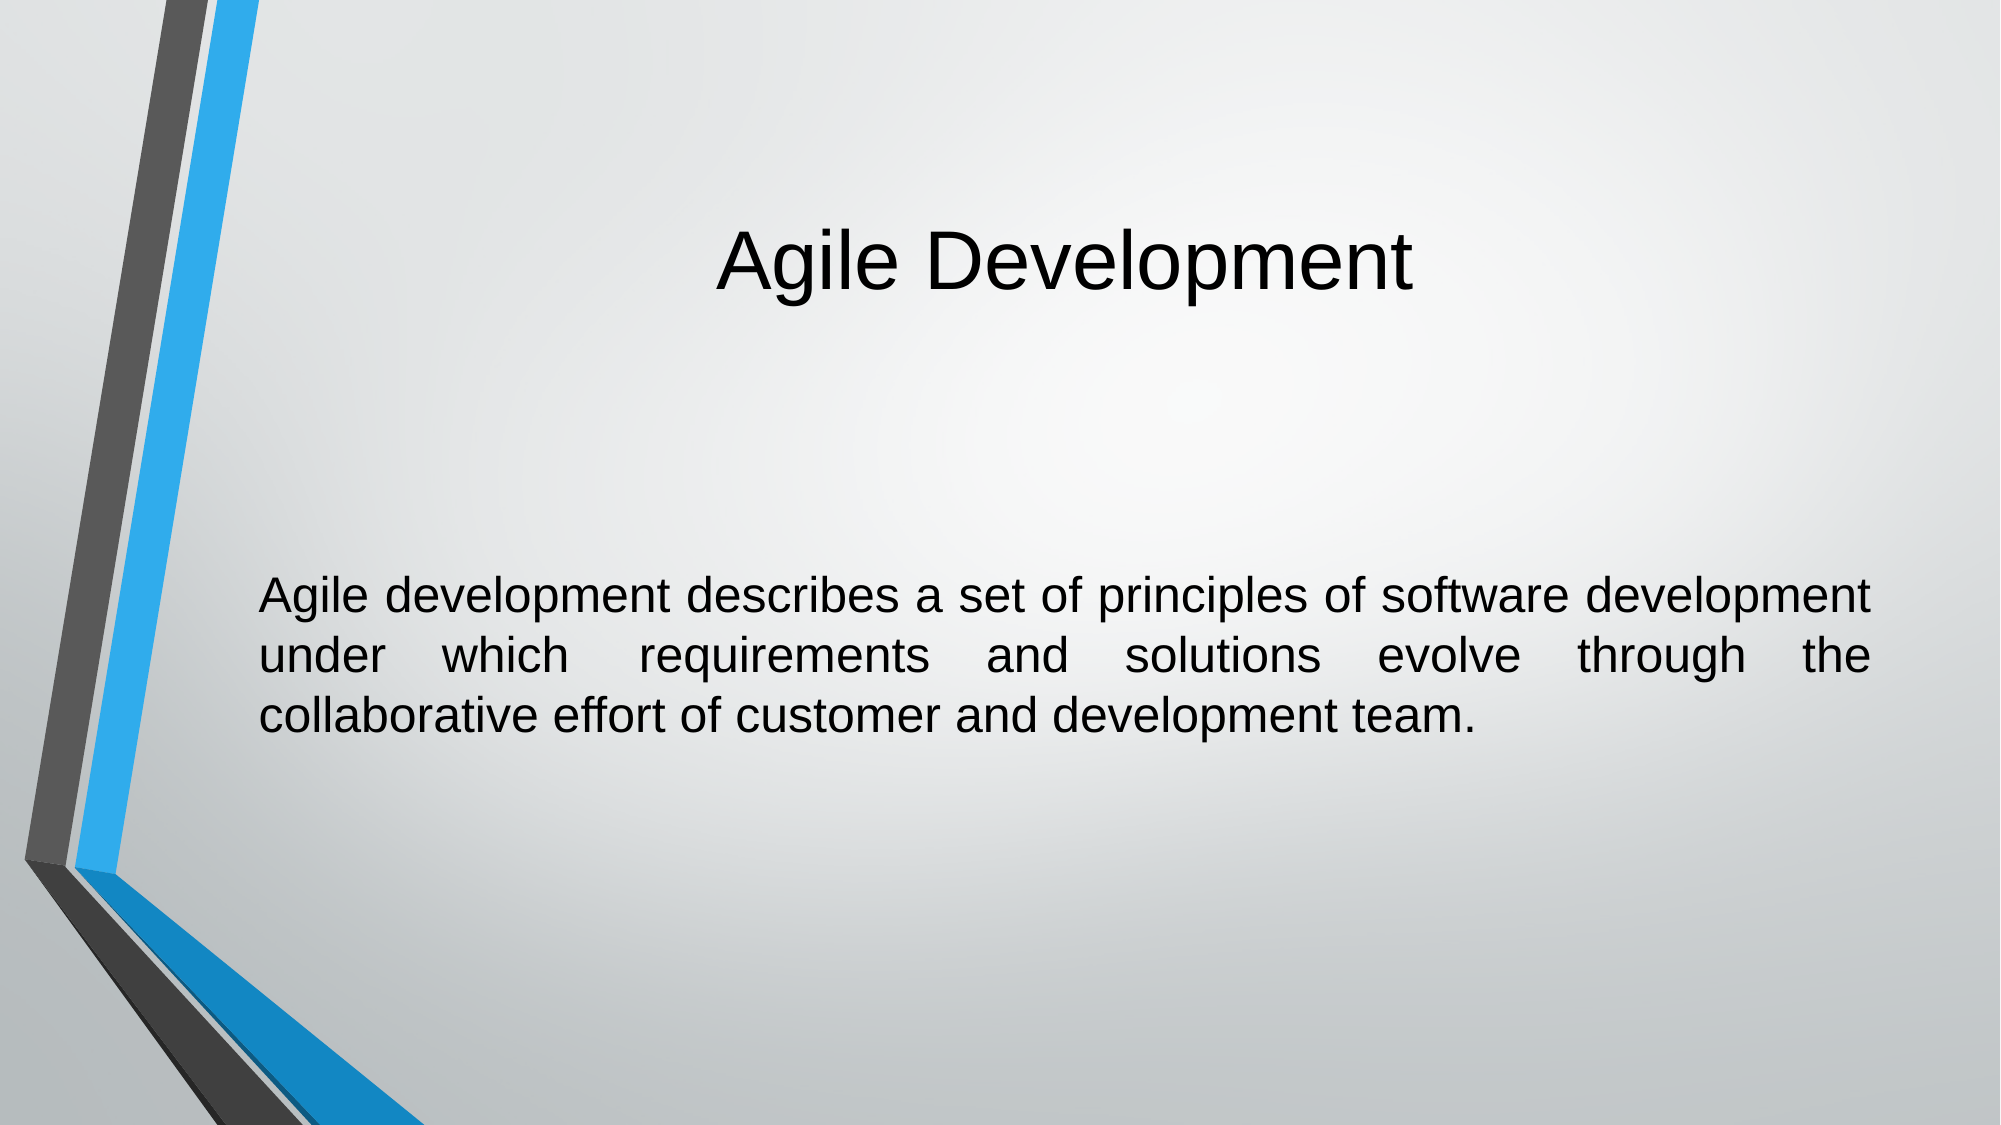

# Agile Development
Agile development describes a set of principles of software development under which  requirements and solutions evolve through the collaborative effort of customer and development team.